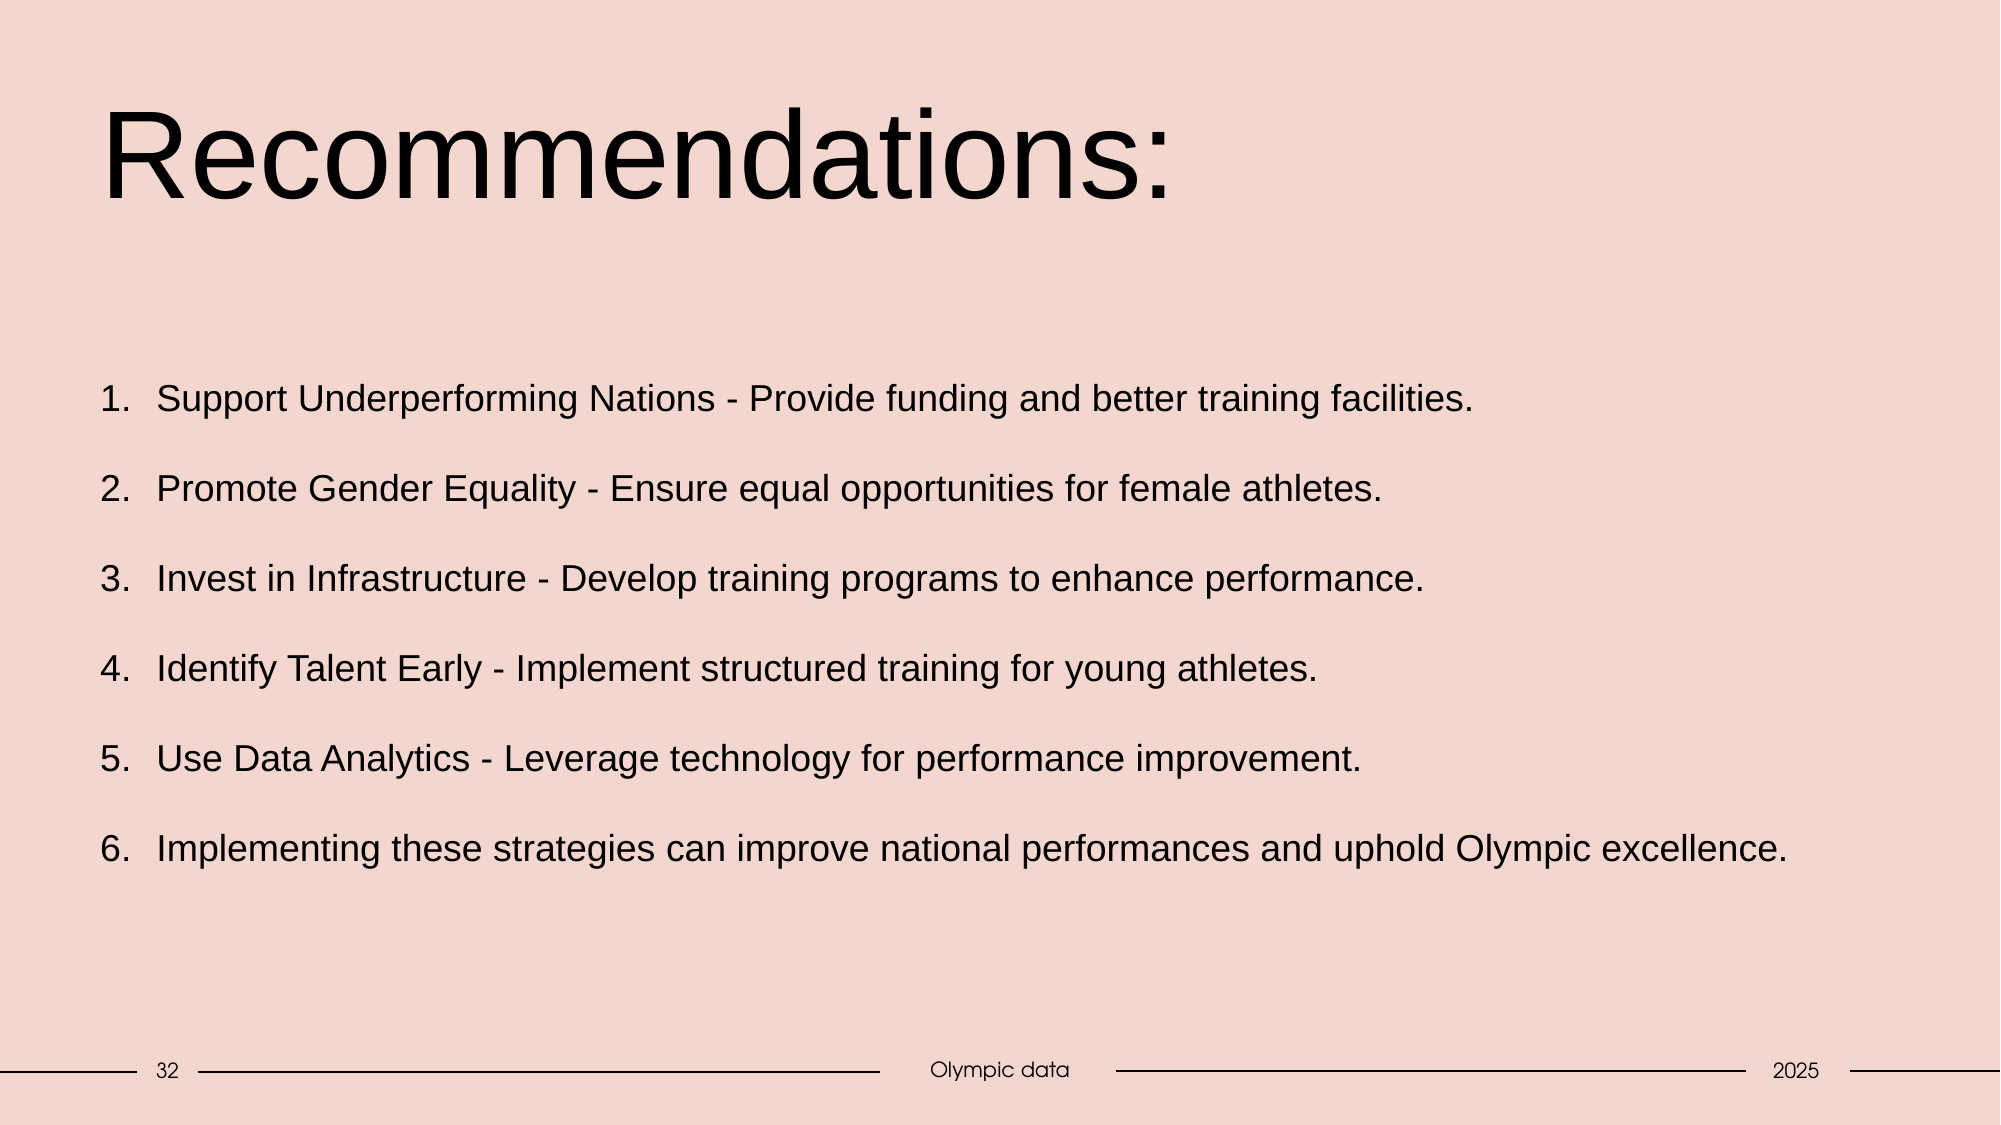

Recommendations:

Support Underperforming Nations - Provide funding and better training facilities.

Promote Gender Equality - Ensure equal opportunities for female athletes.

Invest in Infrastructure - Develop training programs to enhance performance.

Identify Talent Early - Implement structured training for young athletes.

Use Data Analytics - Leverage technology for performance improvement.

Implementing these strategies can improve national performances and uphold Olympic excellence.

32
2025
Olympic data